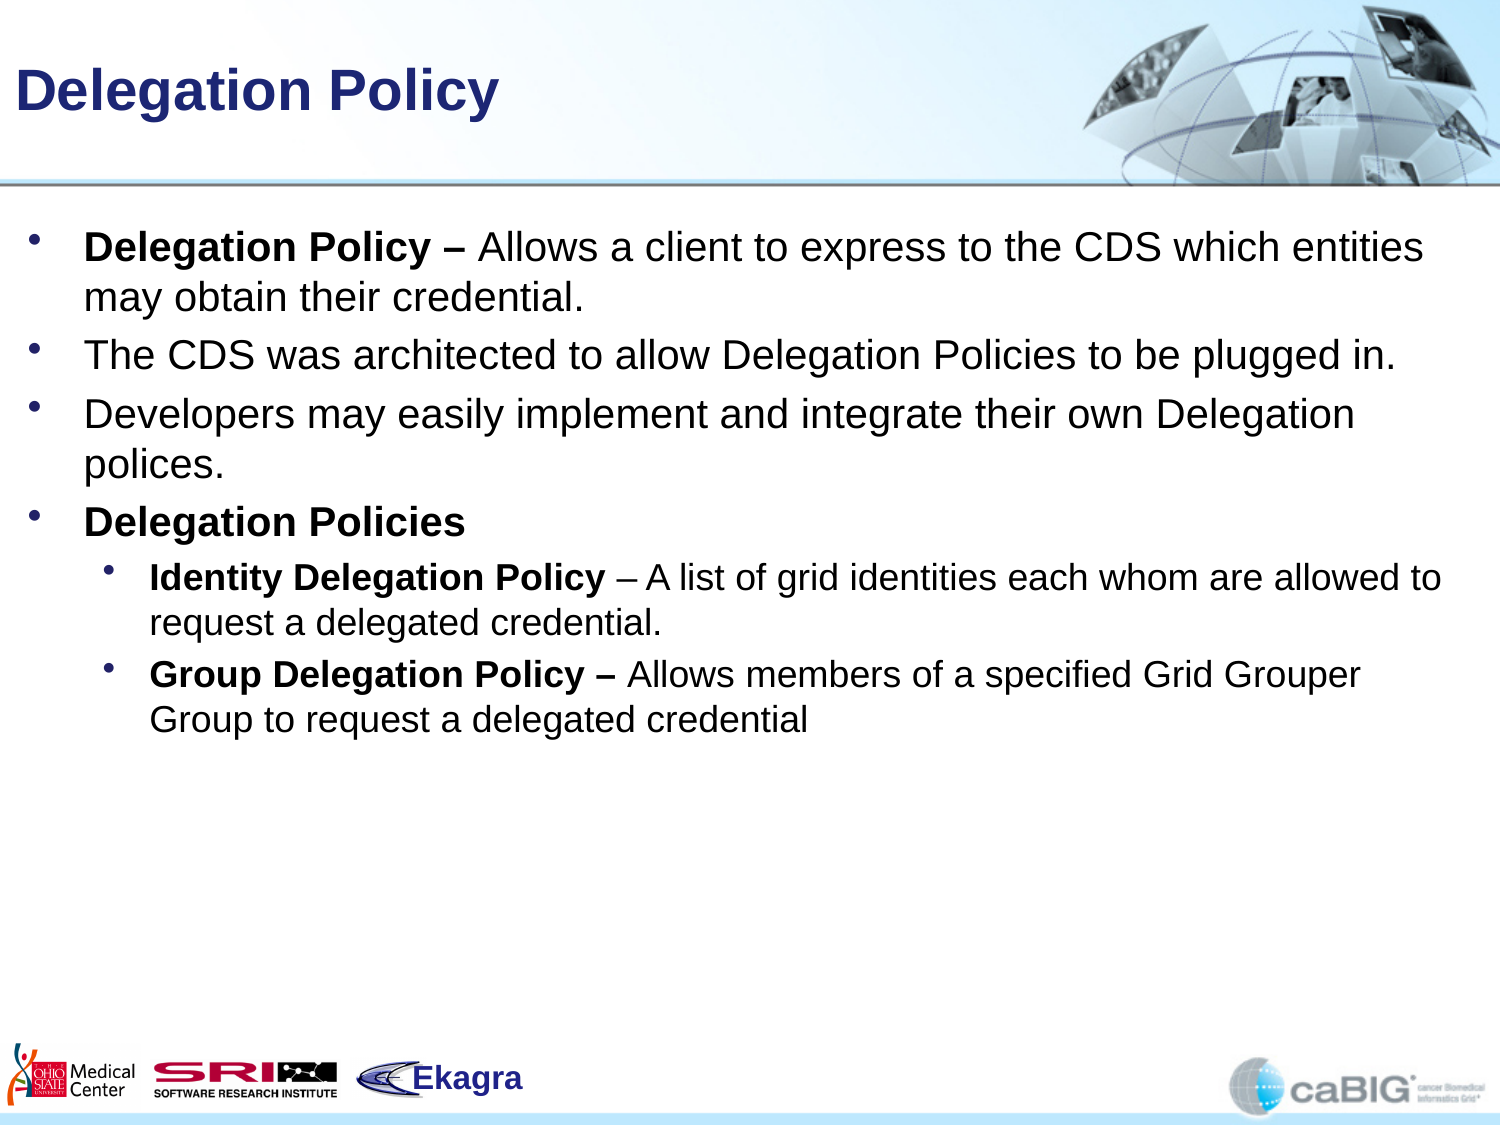

# Delegation Policy
Delegation Policy – Allows a client to express to the CDS which entities may obtain their credential.
The CDS was architected to allow Delegation Policies to be plugged in.
Developers may easily implement and integrate their own Delegation polices.
Delegation Policies
Identity Delegation Policy – A list of grid identities each whom are allowed to request a delegated credential.
Group Delegation Policy – Allows members of a specified Grid Grouper Group to request a delegated credential